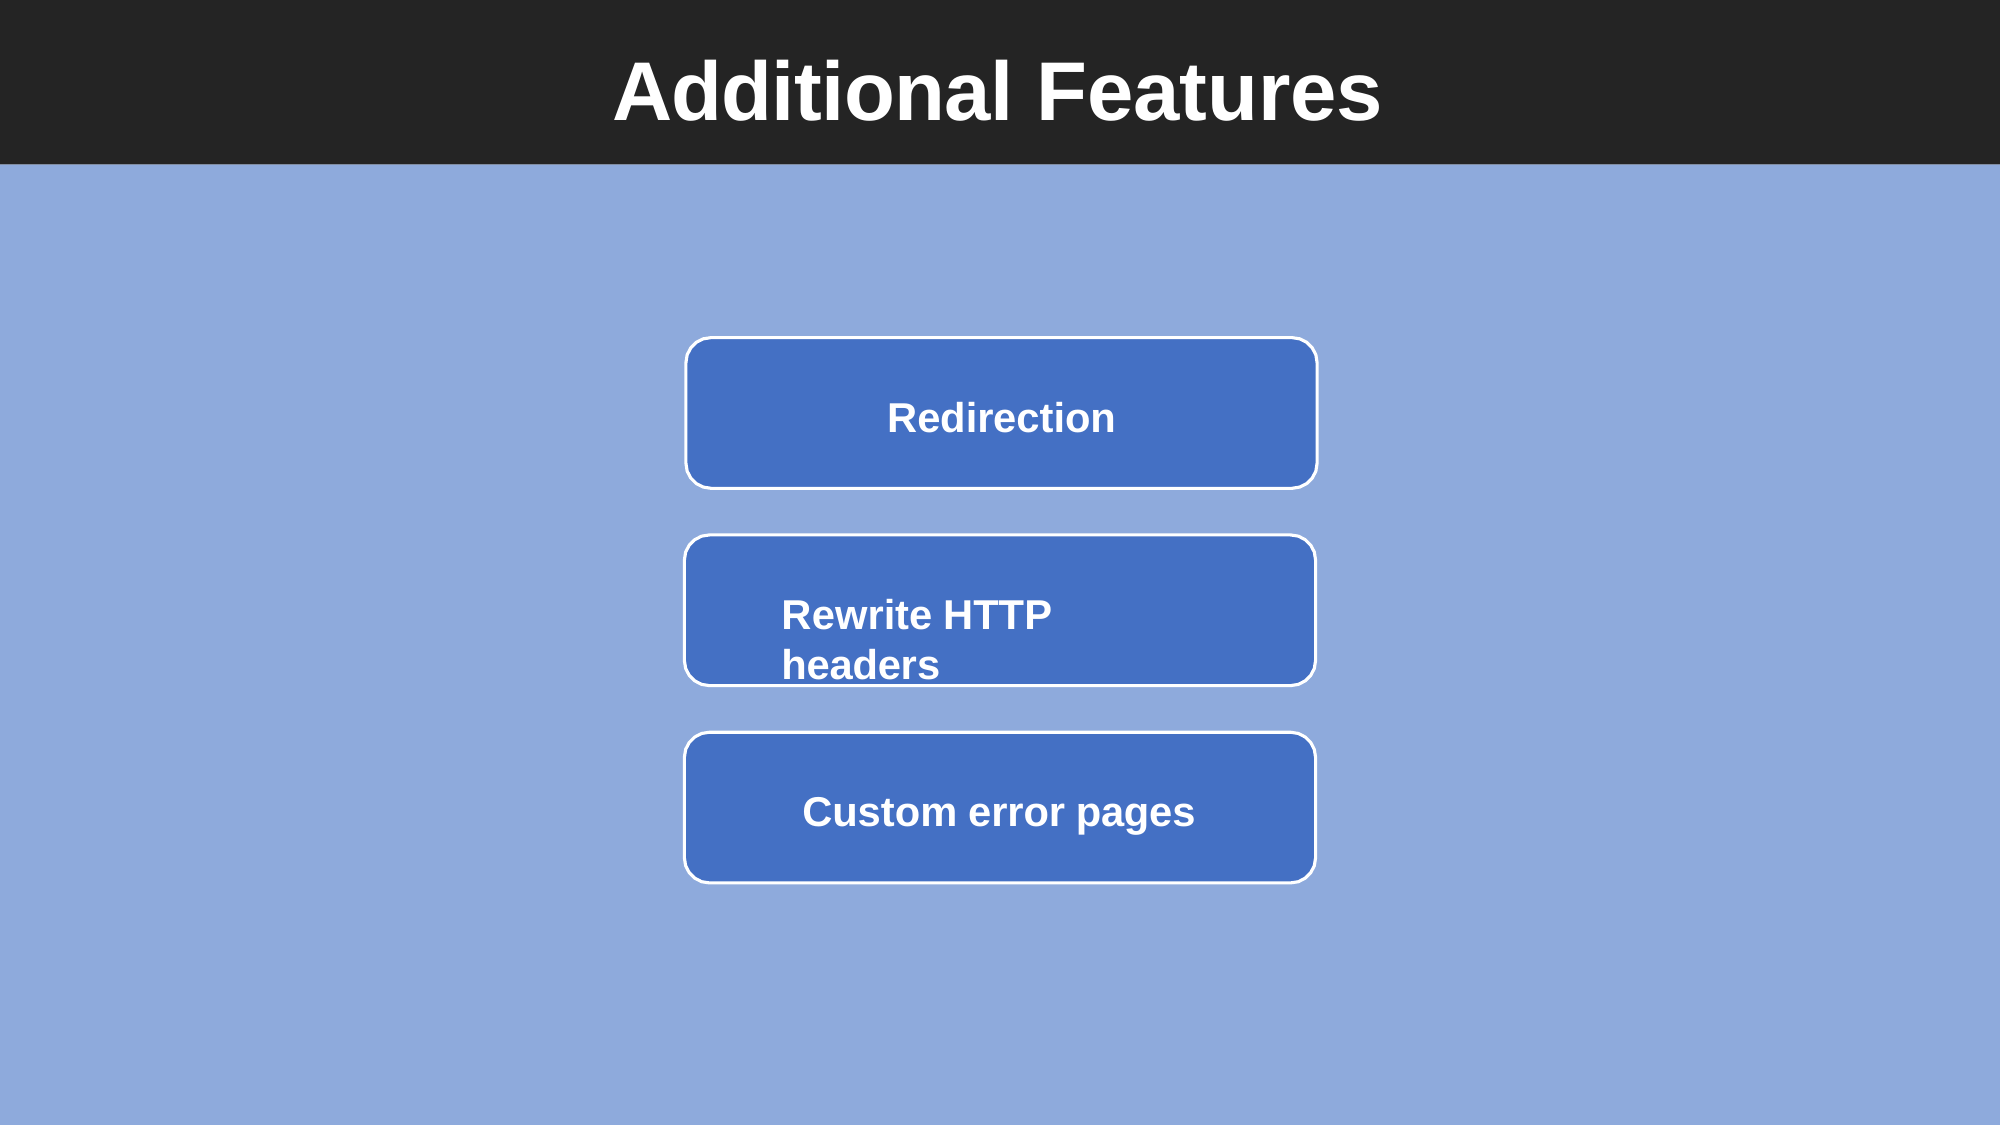

# Additional Features

Redirection

Rewrite HTTP headers

Custom error pages